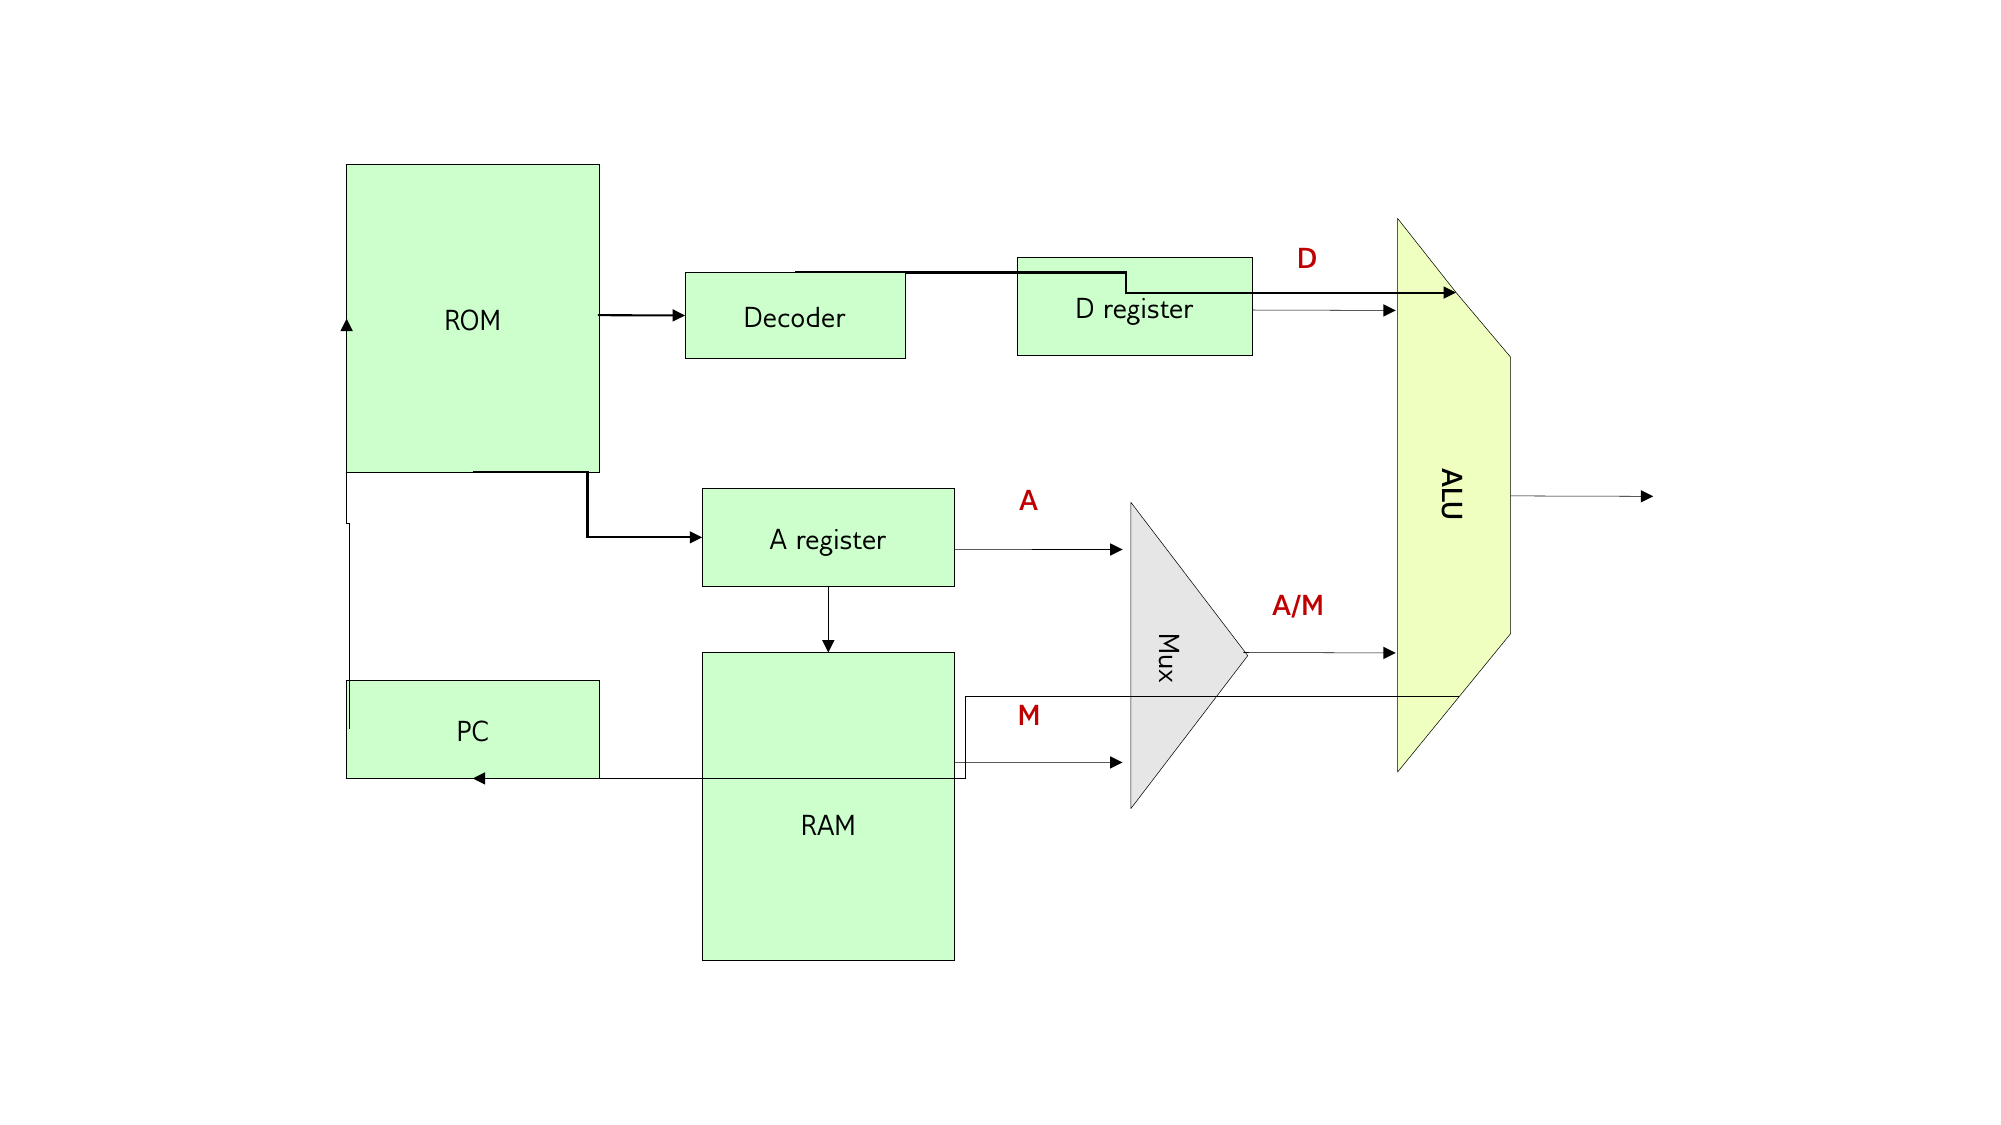

ROM

D
D register

ALU
A
A register

A/M

Mux

RAM

PC
M

Decoder